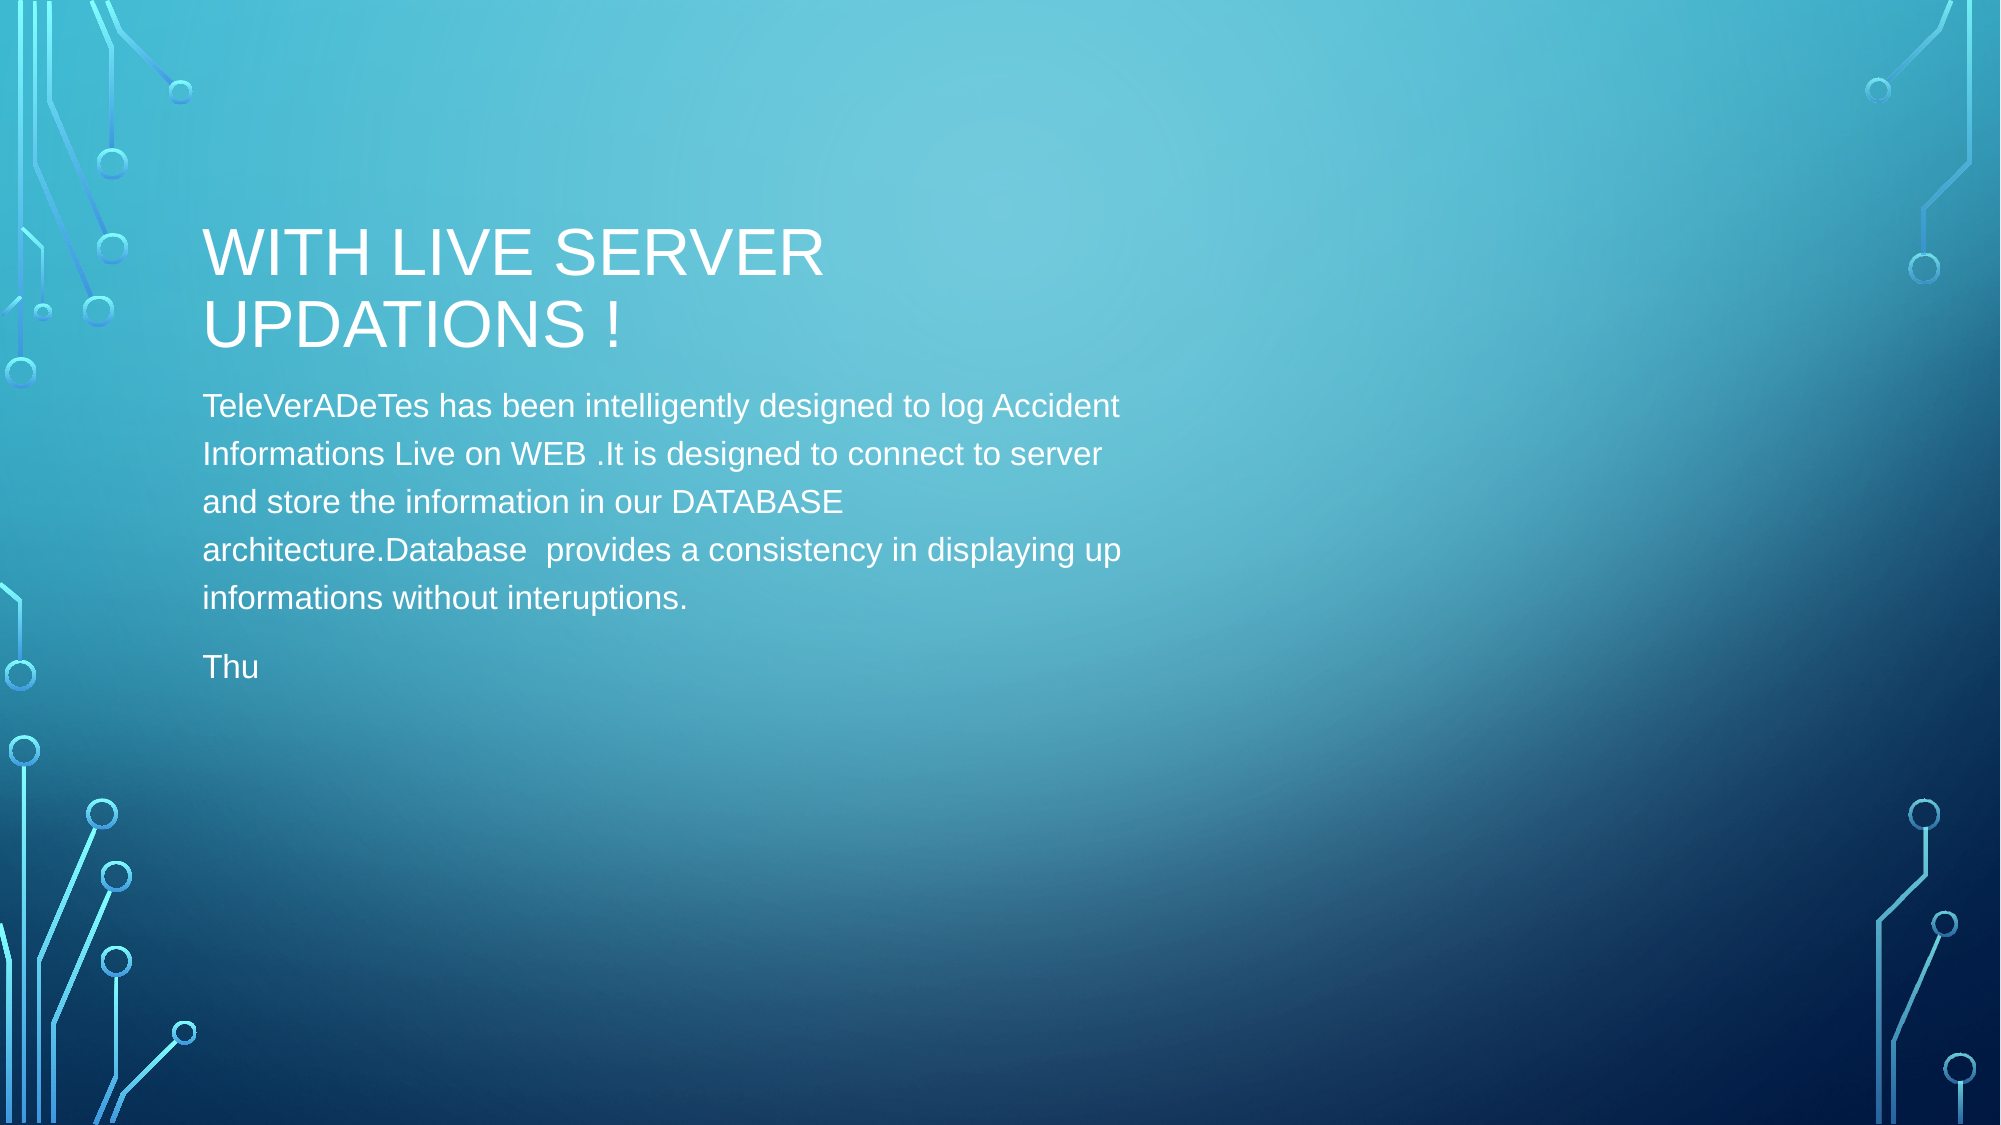

# With live Server updations !
TeleVerADeTes has been intelligently designed to log Accident Informations Live on WEB .It is designed to connect to server and store the information in our DATABASE architecture.Database  provides a consistency in displaying up informations without interuptions.
Thu